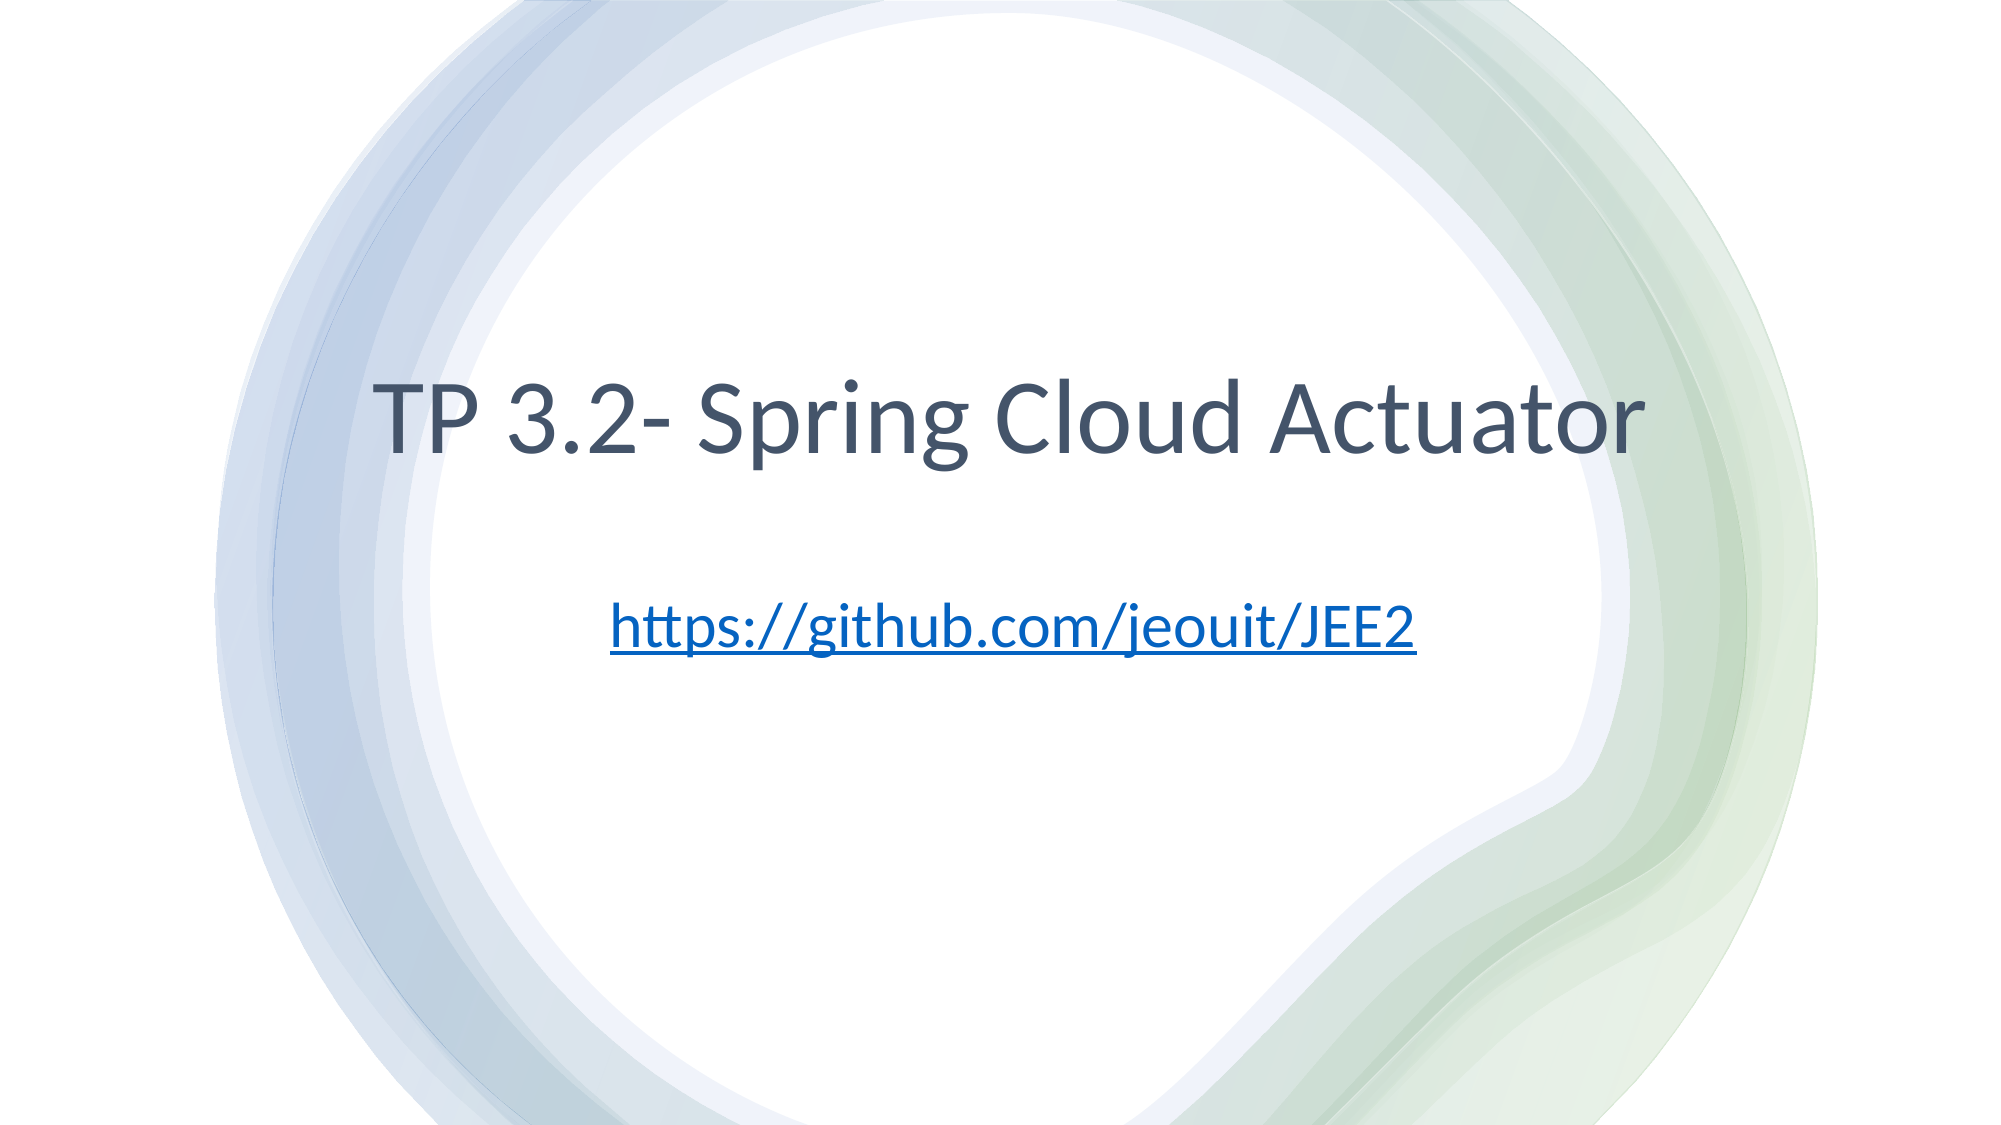

# TP 3.2- Spring Cloud Actuator https://github.com/jeouit/JEE2